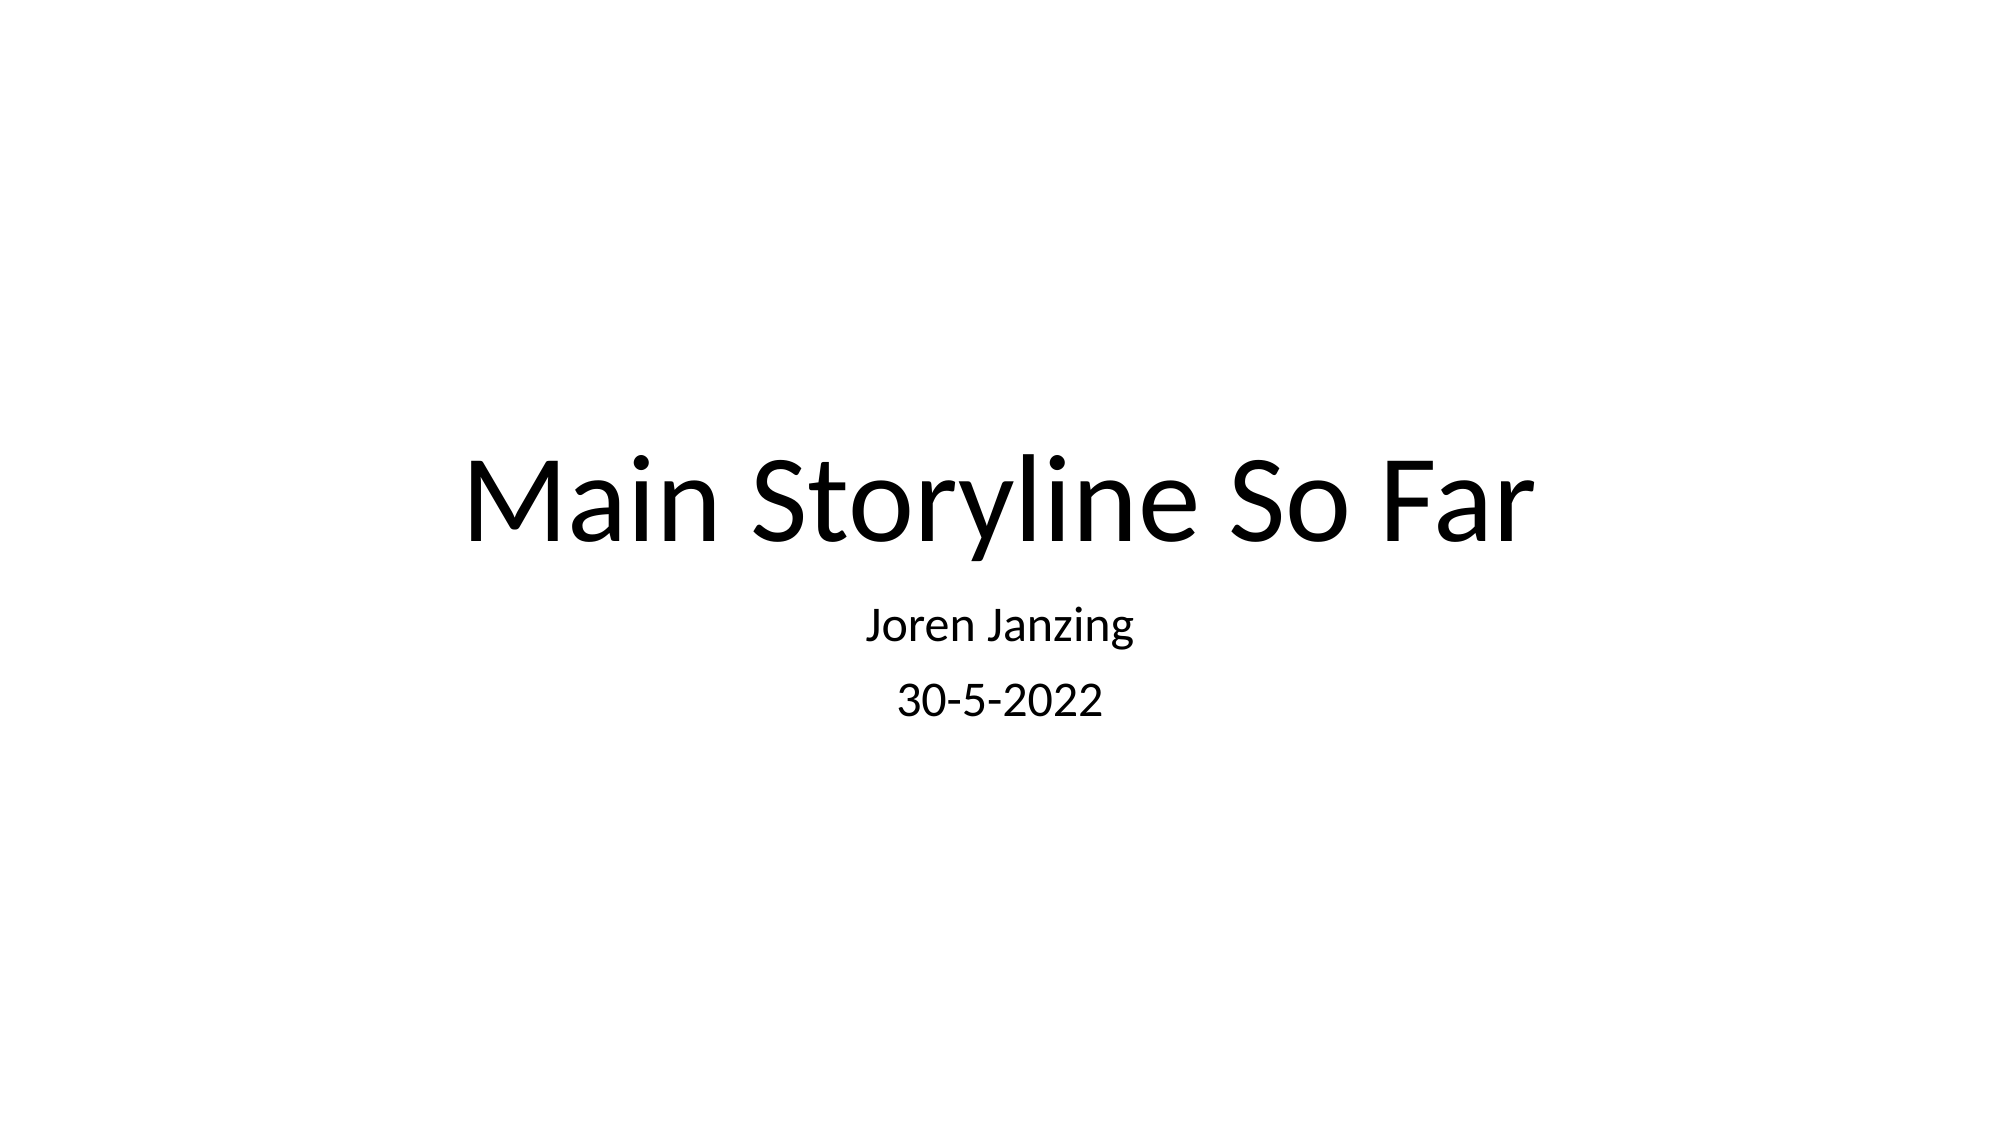

# Main Storyline So Far
Joren Janzing
30-5-2022